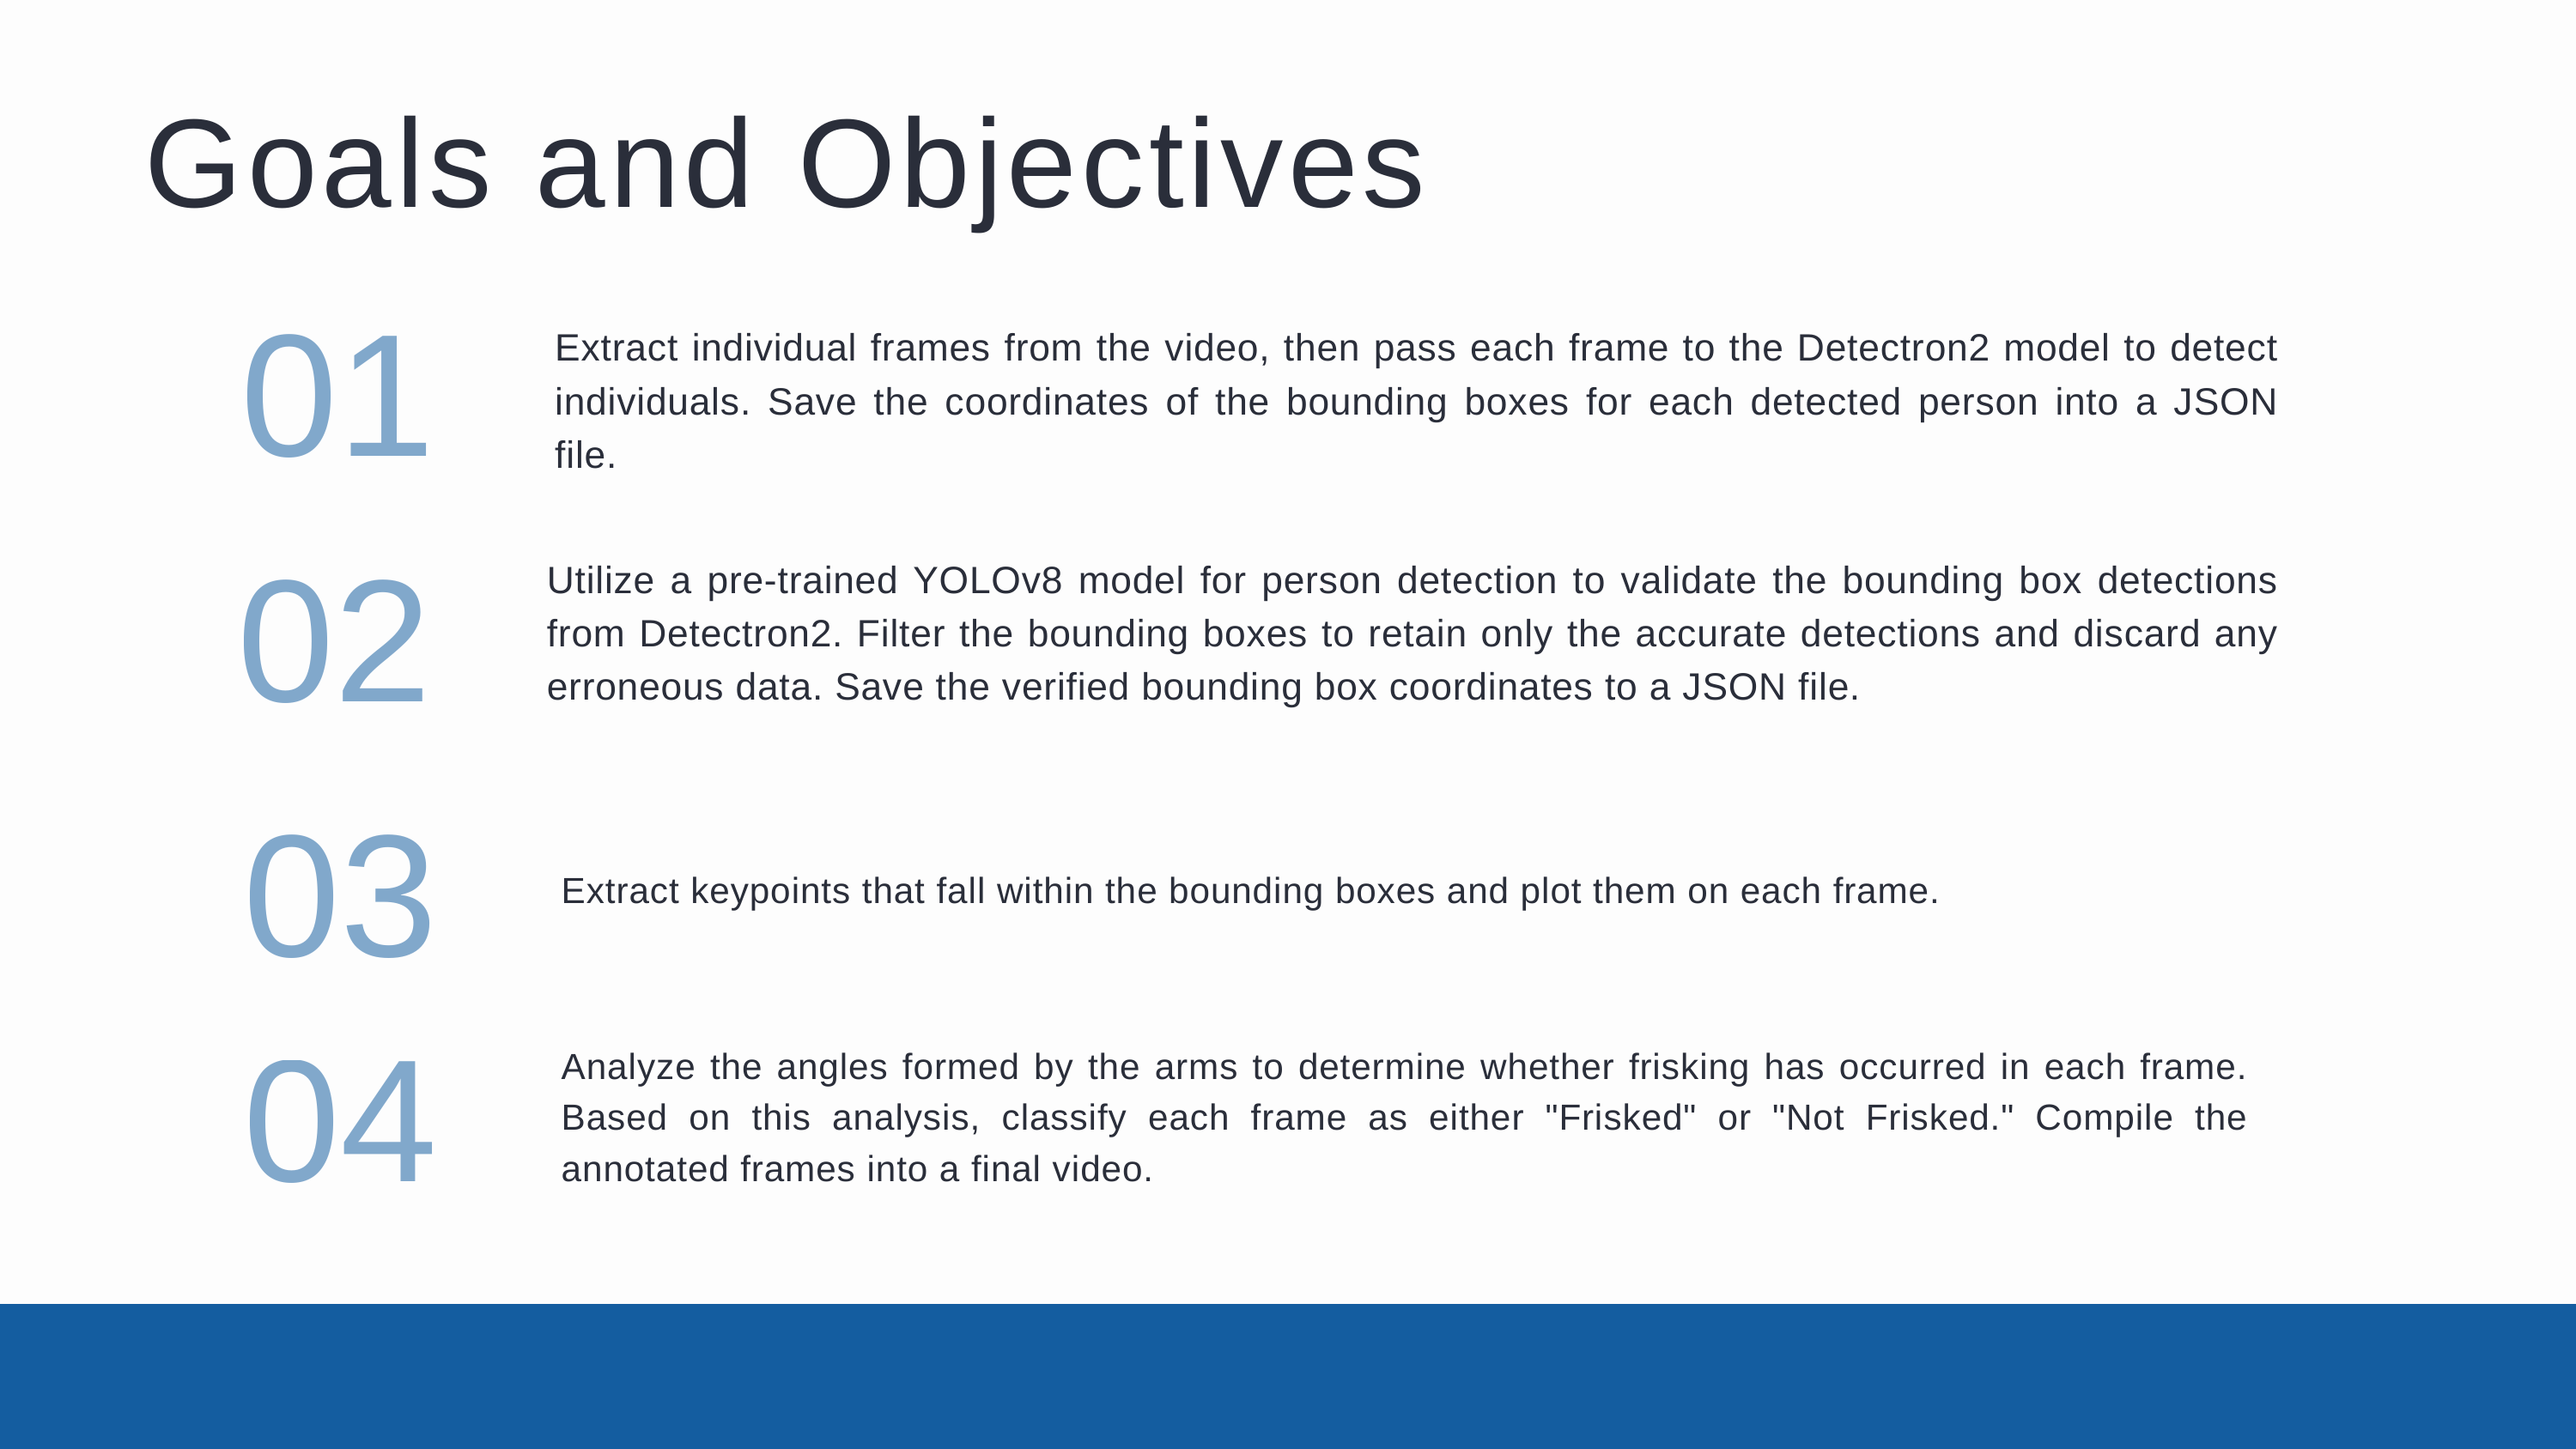

Goals and Objectives
01
Extract individual frames from the video, then pass each frame to the Detectron2 model to detect individuals. Save the coordinates of the bounding boxes for each detected person into a JSON file.

Utilize a pre-trained YOLOv8 model for person detection to validate the bounding box detections from Detectron2. Filter the bounding boxes to retain only the accurate detections and discard any erroneous data. Save the verified bounding box coordinates to a JSON file.

02
03
Extract keypoints that fall within the bounding boxes and plot them on each frame.
04
Analyze the angles formed by the arms to determine whether frisking has occurred in each frame. Based on this analysis, classify each frame as either "Frisked" or "Not Frisked." Compile the annotated frames into a final video.